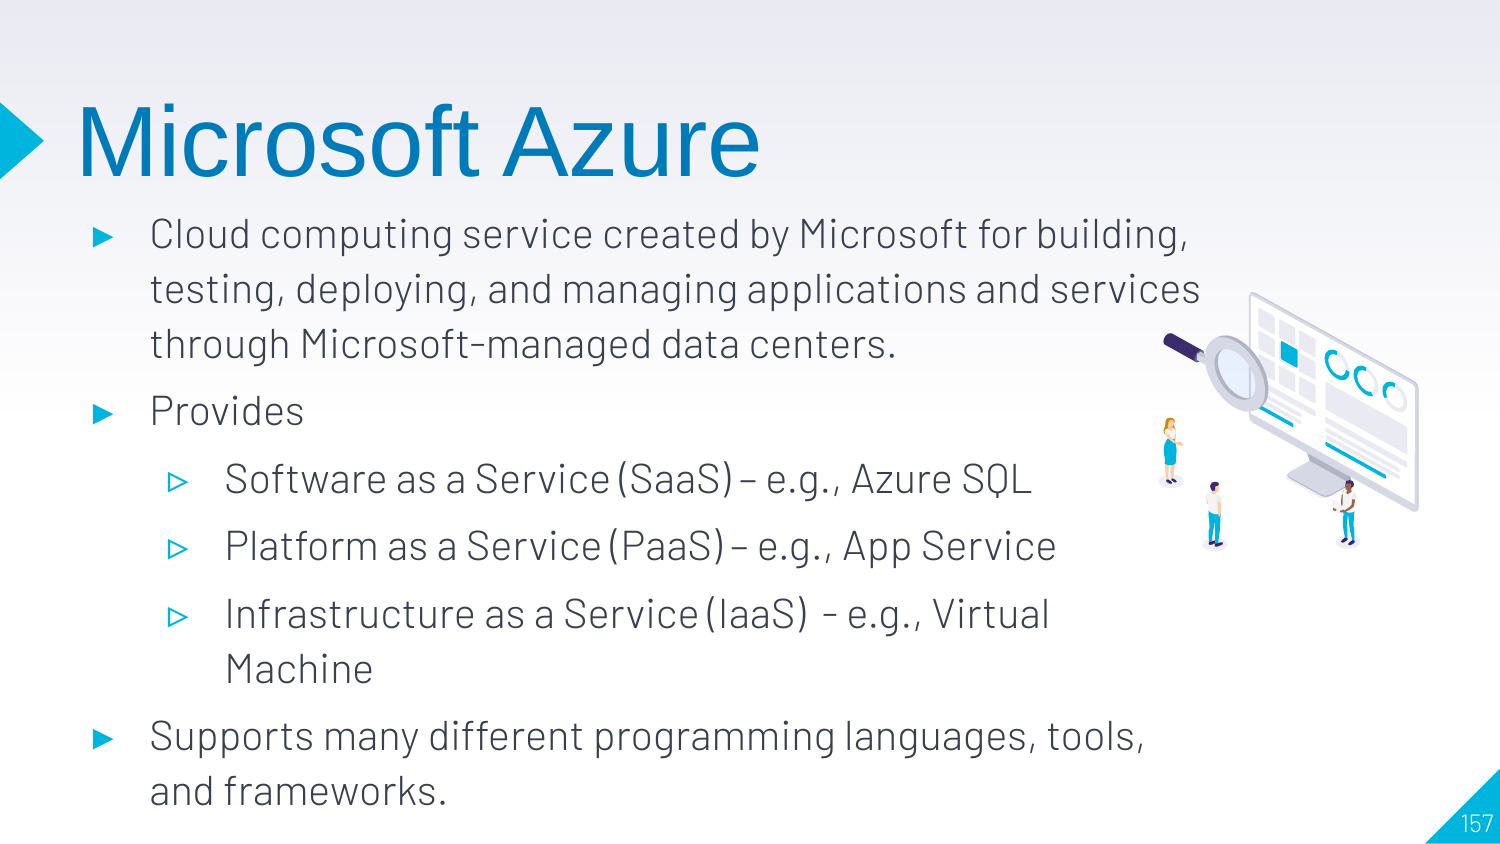

# Microsoft Azure
Cloud computing service created by Microsoft for building, testing, deploying, and managing applications and services through Microsoft-managed data centers.
Provides
Software as a Service (SaaS) – e.g., Azure SQL
Platform as a Service (PaaS) – e.g., App Service
Infrastructure as a Service (IaaS)  - e.g., Virtual Machine
Supports many different programming languages, tools, and frameworks.

157